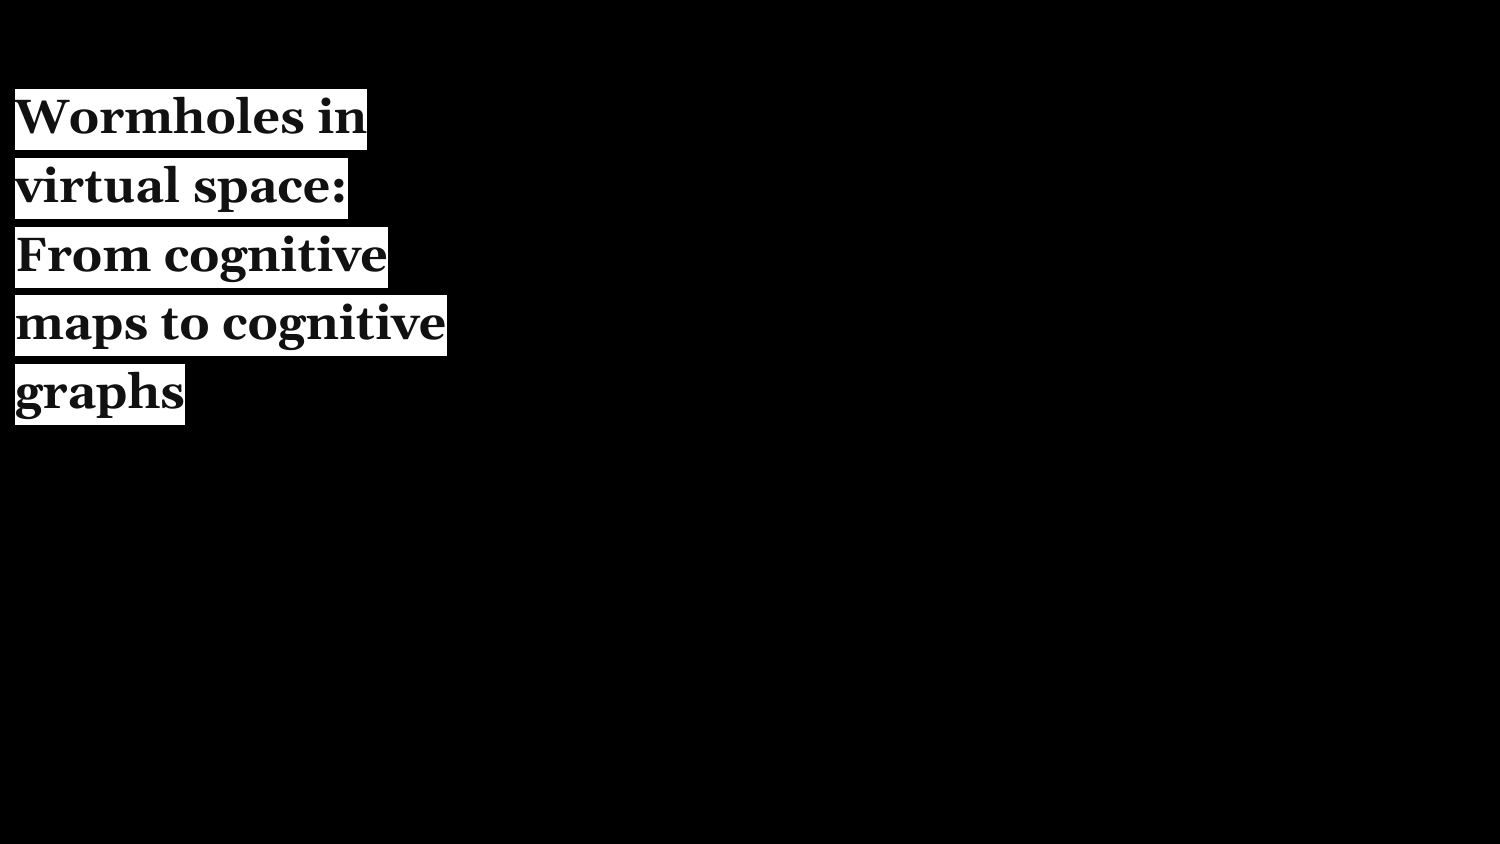

Wormholes in virtual space: From cognitive maps to cognitive graphs
#